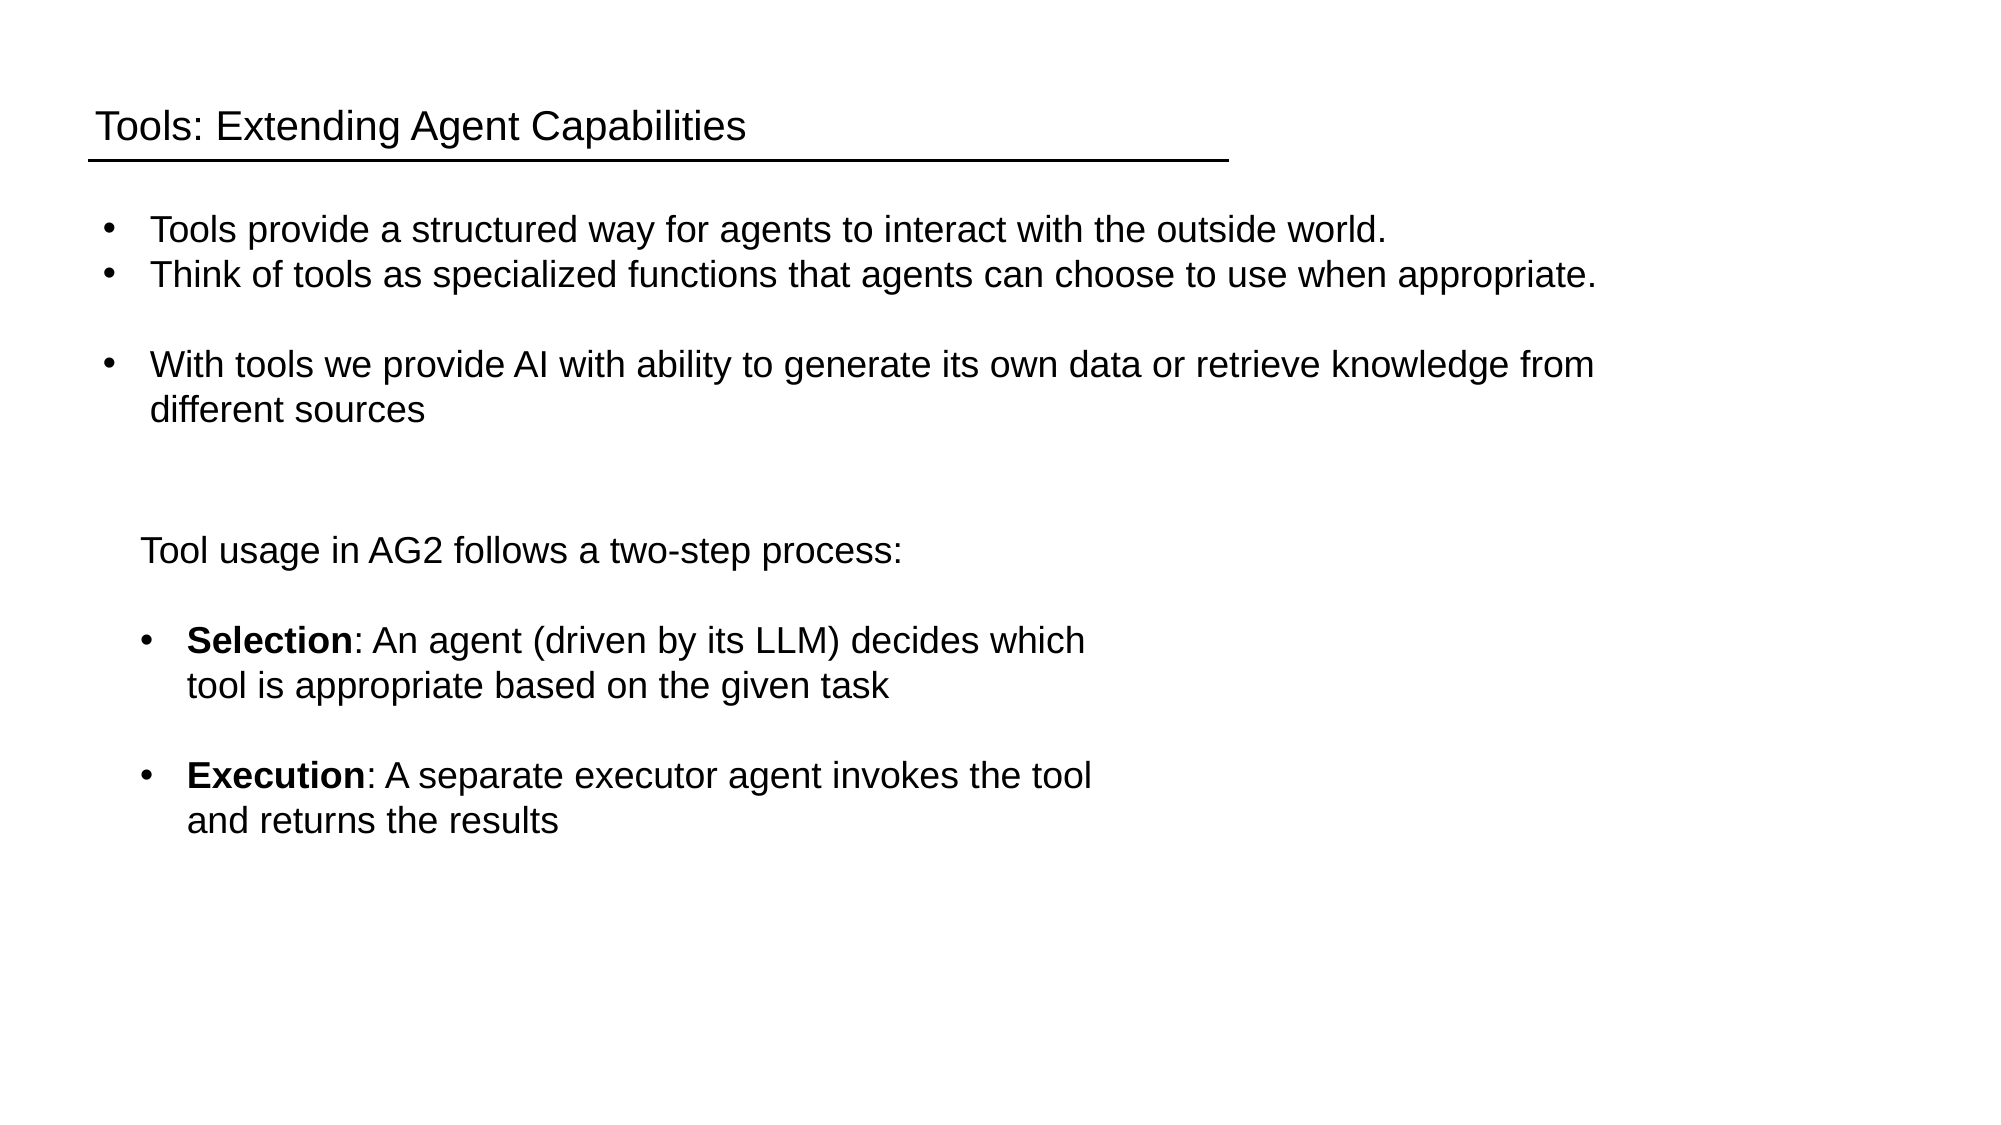

Tools: Extending Agent Capabilities
Tools provide a structured way for agents to interact with the outside world.
Think of tools as specialized functions that agents can choose to use when appropriate.

With tools we provide AI with ability to generate its own data or retrieve knowledge from different sources

Tool usage in AG2 follows a two-step process:

Selection: An agent (driven by its LLM) decides which tool is appropriate based on the given task

Execution: A separate executor agent invokes the tool and returns the results